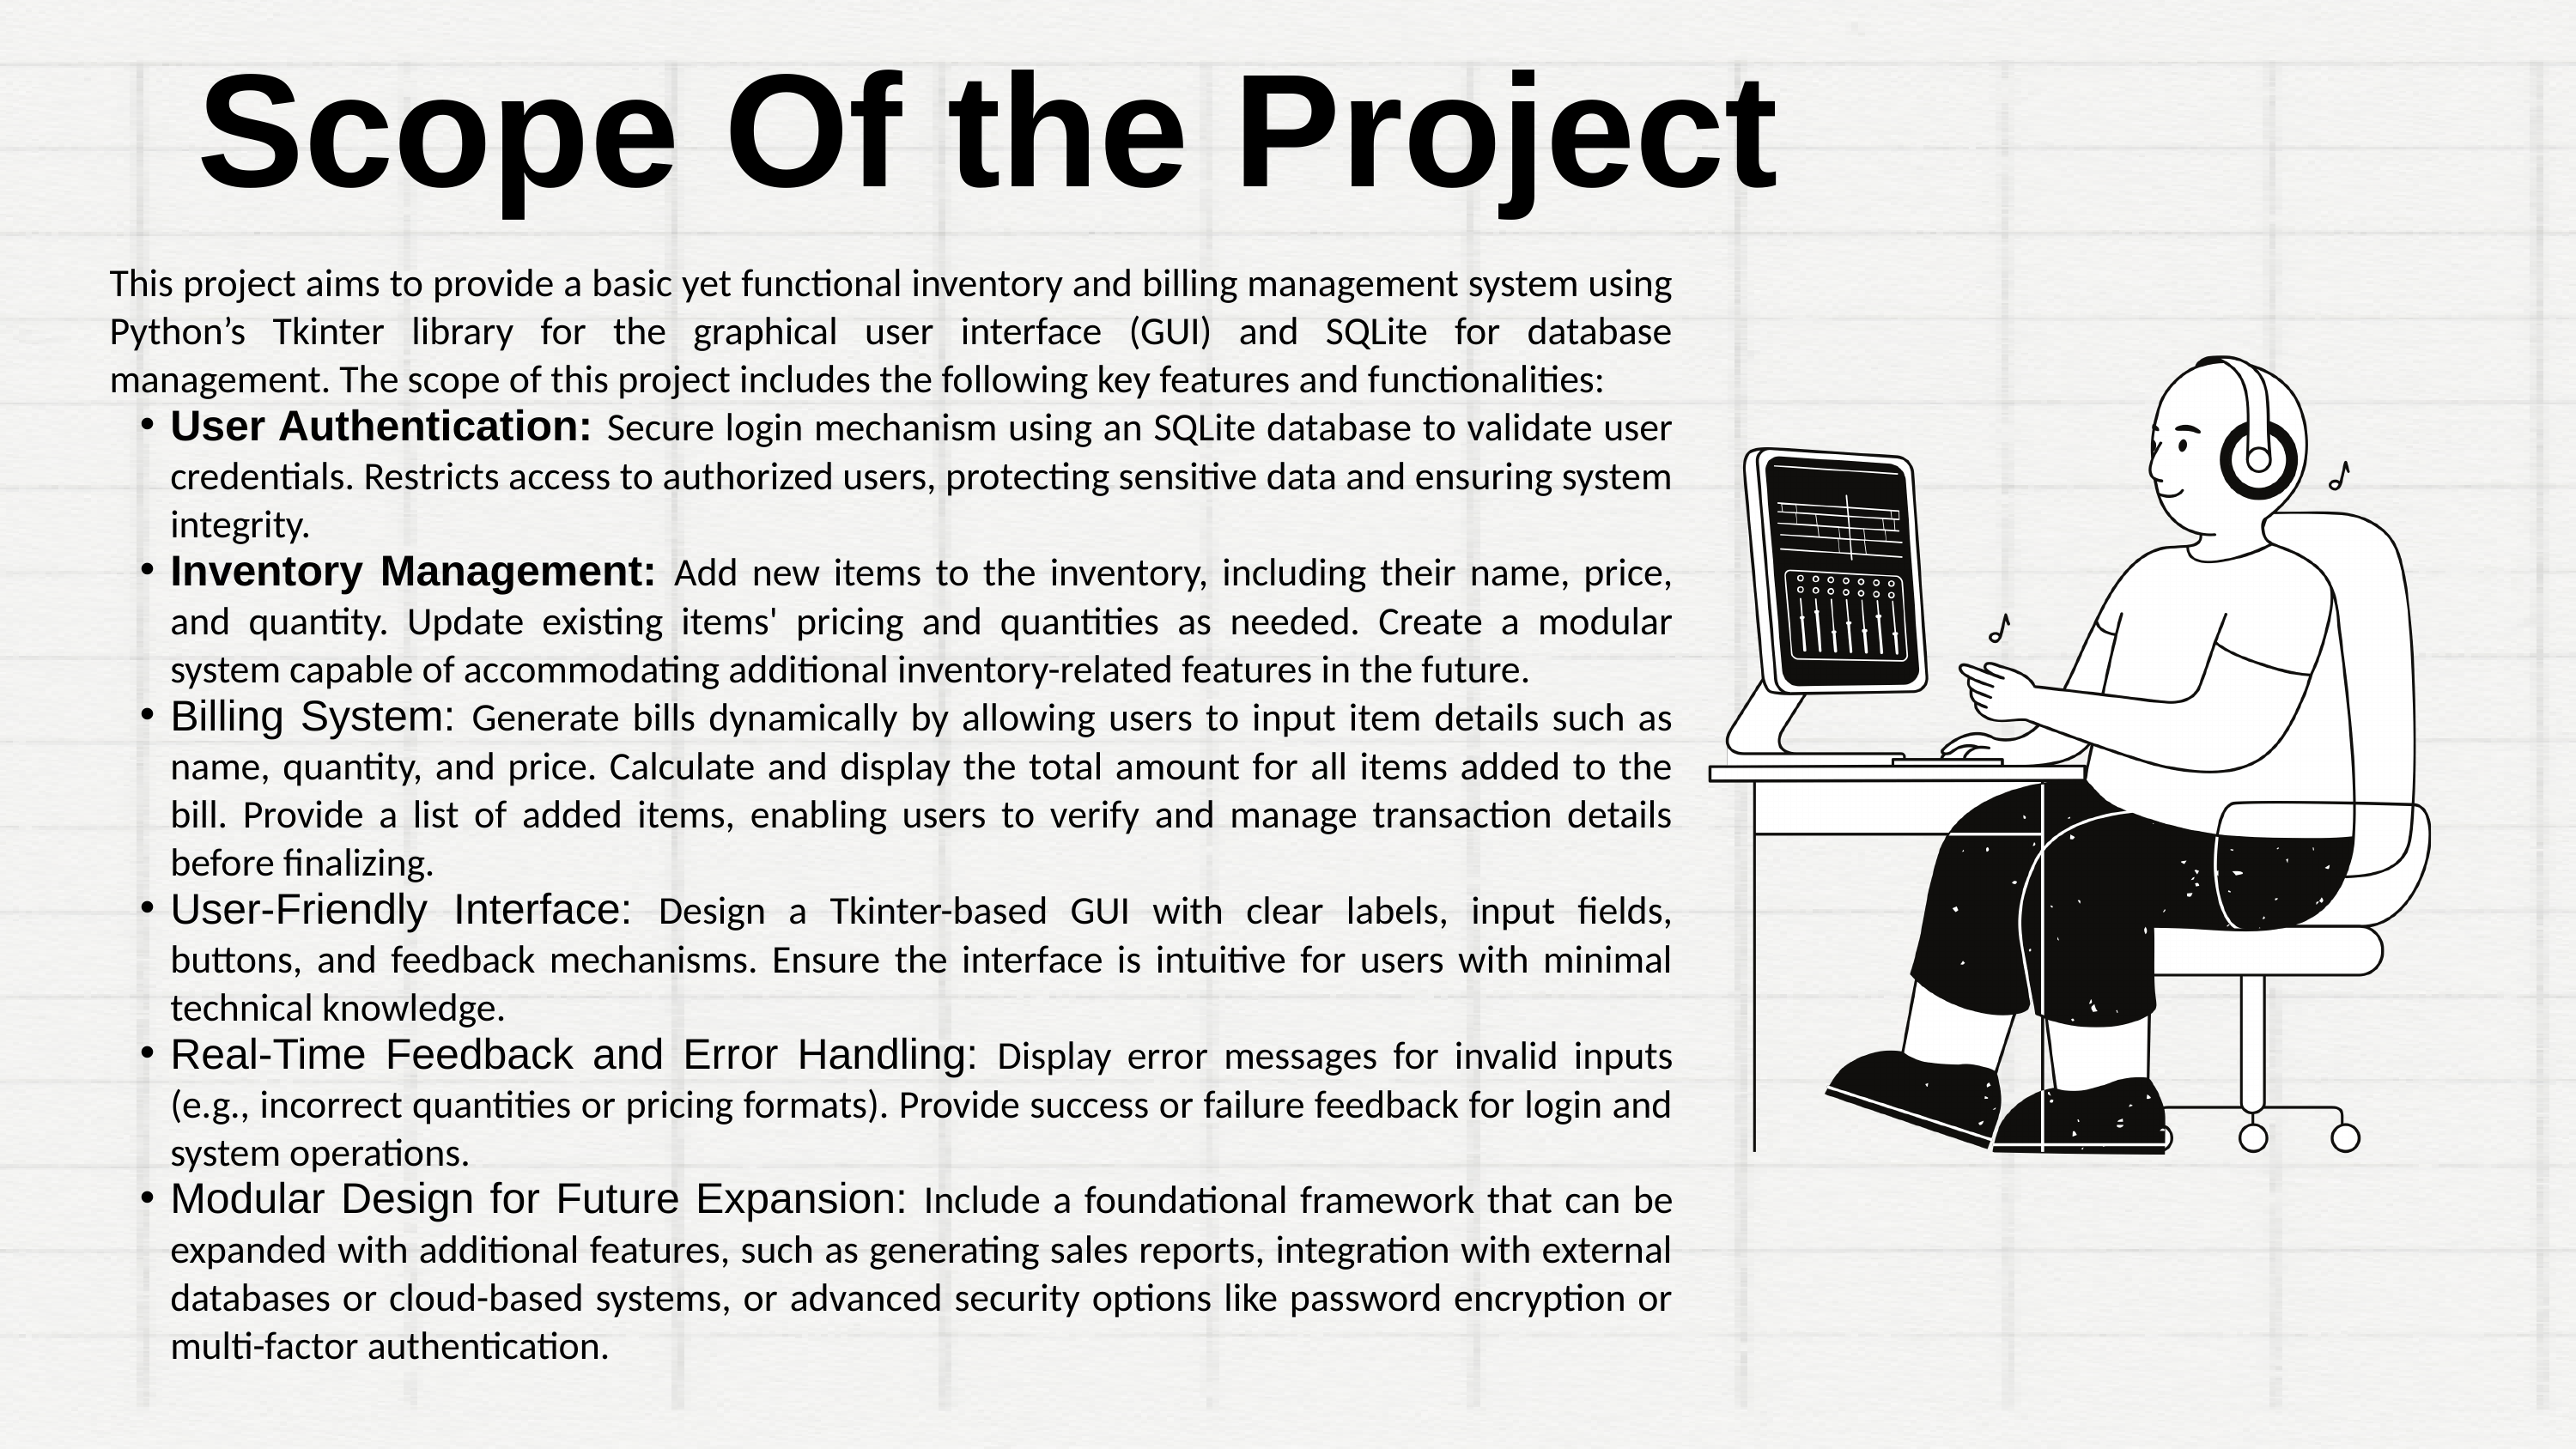

Scope Of the Project
This project aims to provide a basic yet functional inventory and billing management system using Python’s Tkinter library for the graphical user interface (GUI) and SQLite for database management. The scope of this project includes the following key features and functionalities:
User Authentication: Secure login mechanism using an SQLite database to validate user credentials. Restricts access to authorized users, protecting sensitive data and ensuring system integrity.
Inventory Management: Add new items to the inventory, including their name, price, and quantity. Update existing items' pricing and quantities as needed. Create a modular system capable of accommodating additional inventory-related features in the future.
Billing System: Generate bills dynamically by allowing users to input item details such as name, quantity, and price. Calculate and display the total amount for all items added to the bill. Provide a list of added items, enabling users to verify and manage transaction details before finalizing.
User-Friendly Interface: Design a Tkinter-based GUI with clear labels, input fields, buttons, and feedback mechanisms. Ensure the interface is intuitive for users with minimal technical knowledge.
Real-Time Feedback and Error Handling: Display error messages for invalid inputs (e.g., incorrect quantities or pricing formats). Provide success or failure feedback for login and system operations.
Modular Design for Future Expansion: Include a foundational framework that can be expanded with additional features, such as generating sales reports, integration with external databases or cloud-based systems, or advanced security options like password encryption or multi-factor authentication.